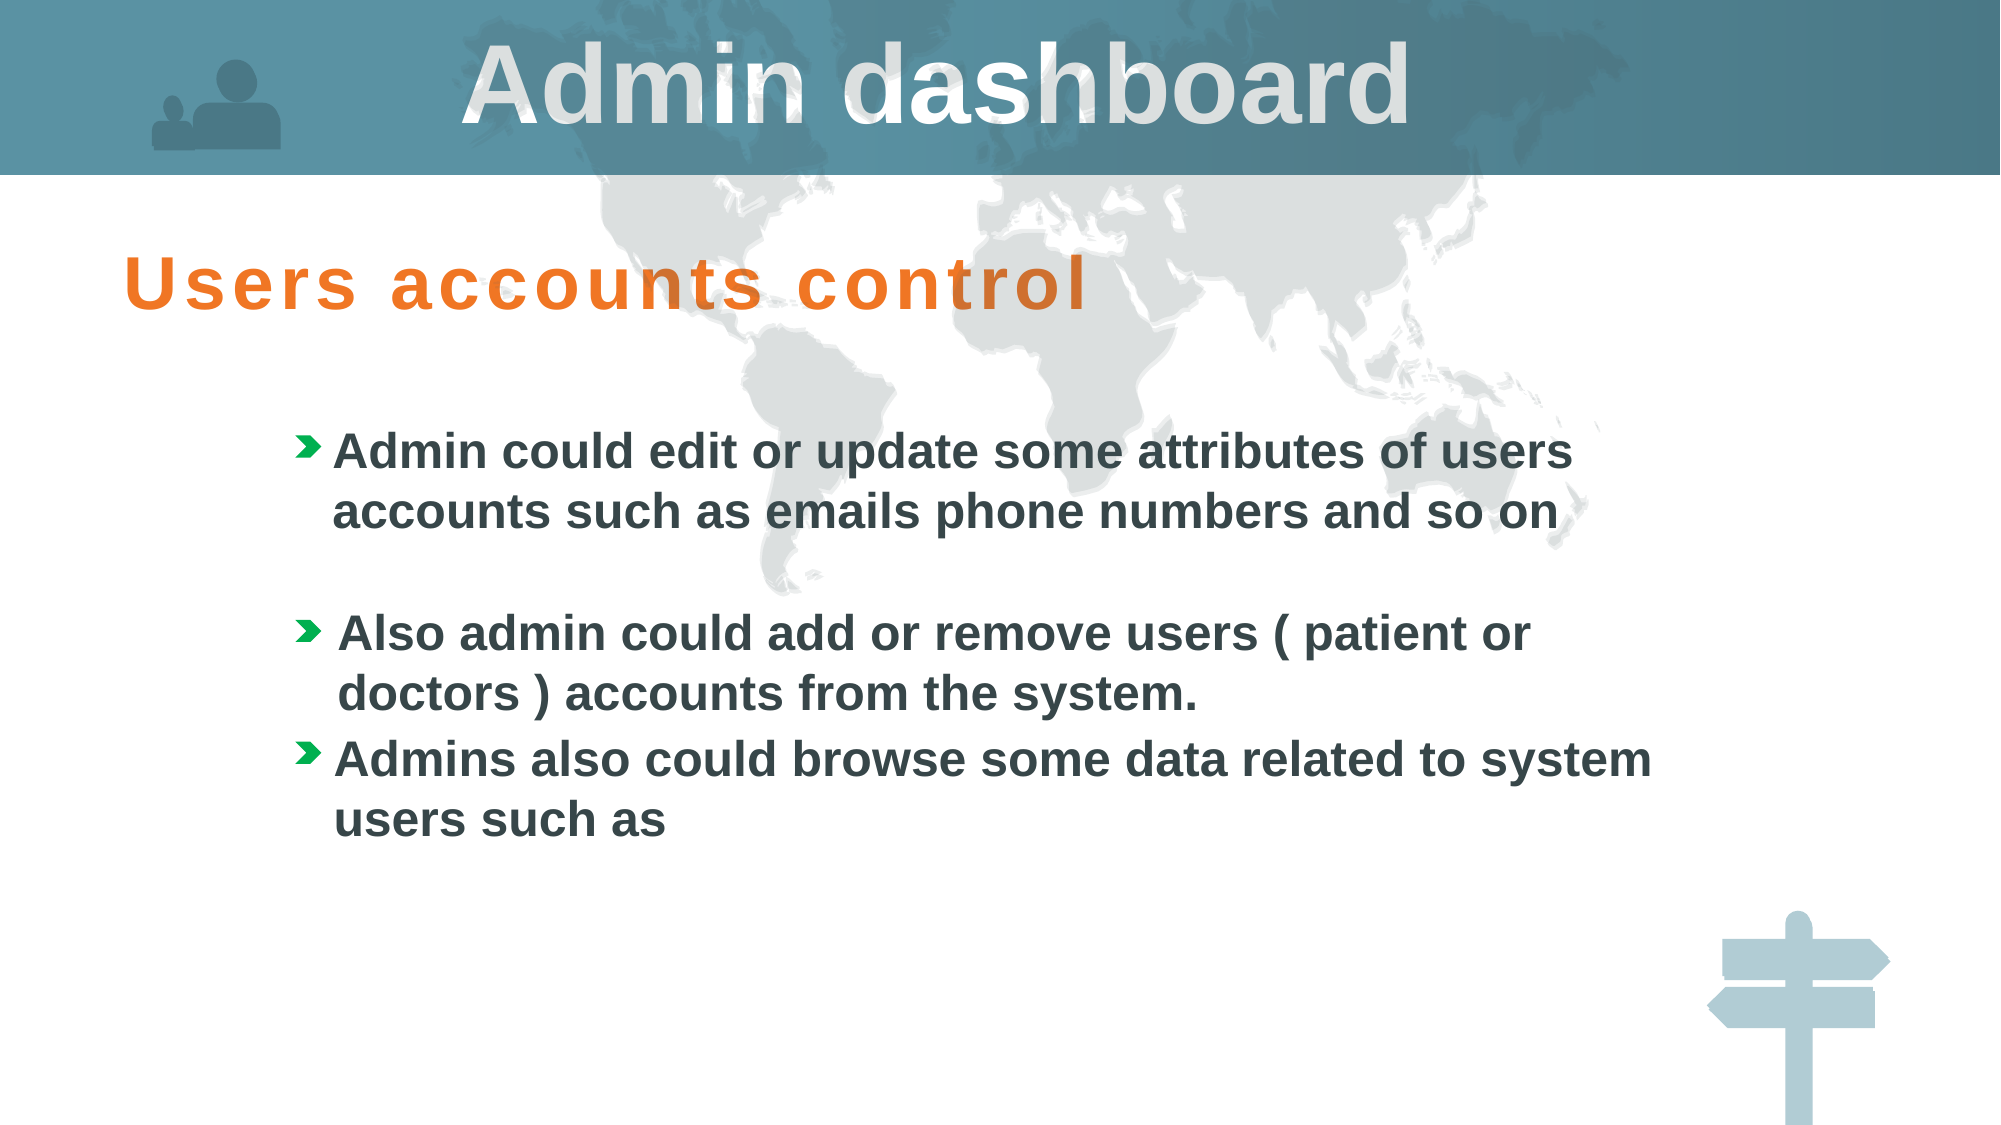

Admin dashboard

Users accounts control

Admin could edit or update some attributes of users accounts such as emails phone numbers and so on

Also admin could add or remove users ( patient or doctors ) accounts from the system.

Admins also could browse some data related to system users such as